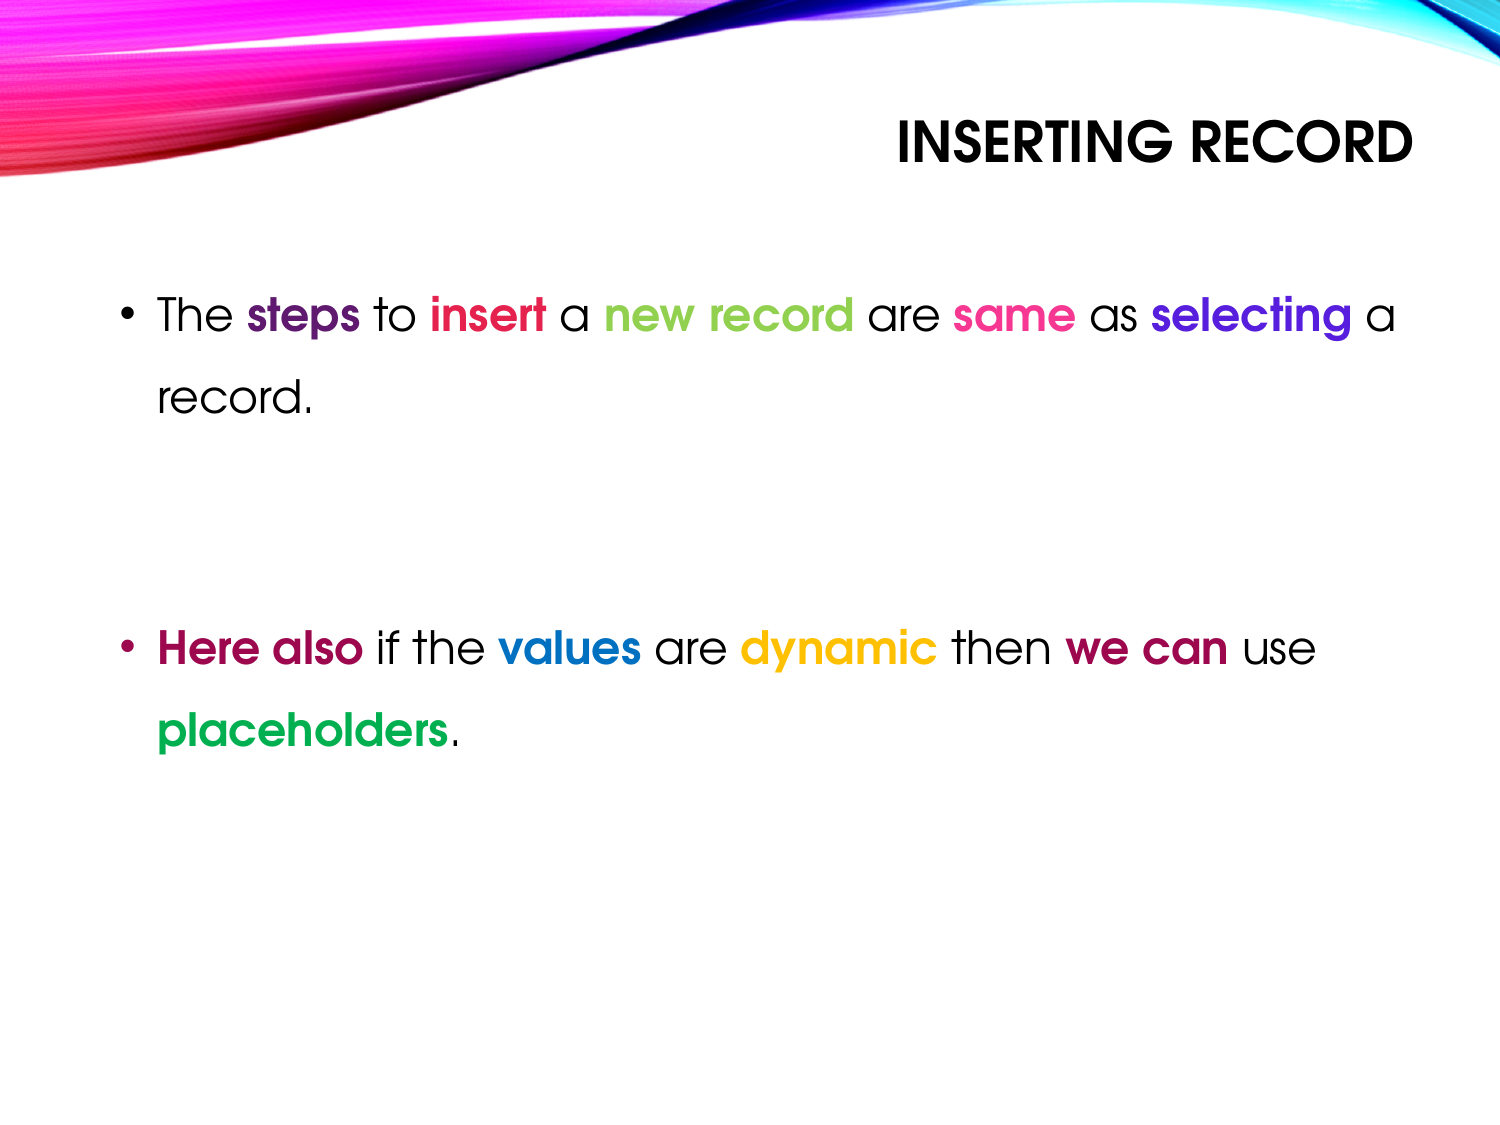

# inserting record
The steps to insert a new record are same as selecting a record.

Here also if the values are dynamic then we can use placeholders.